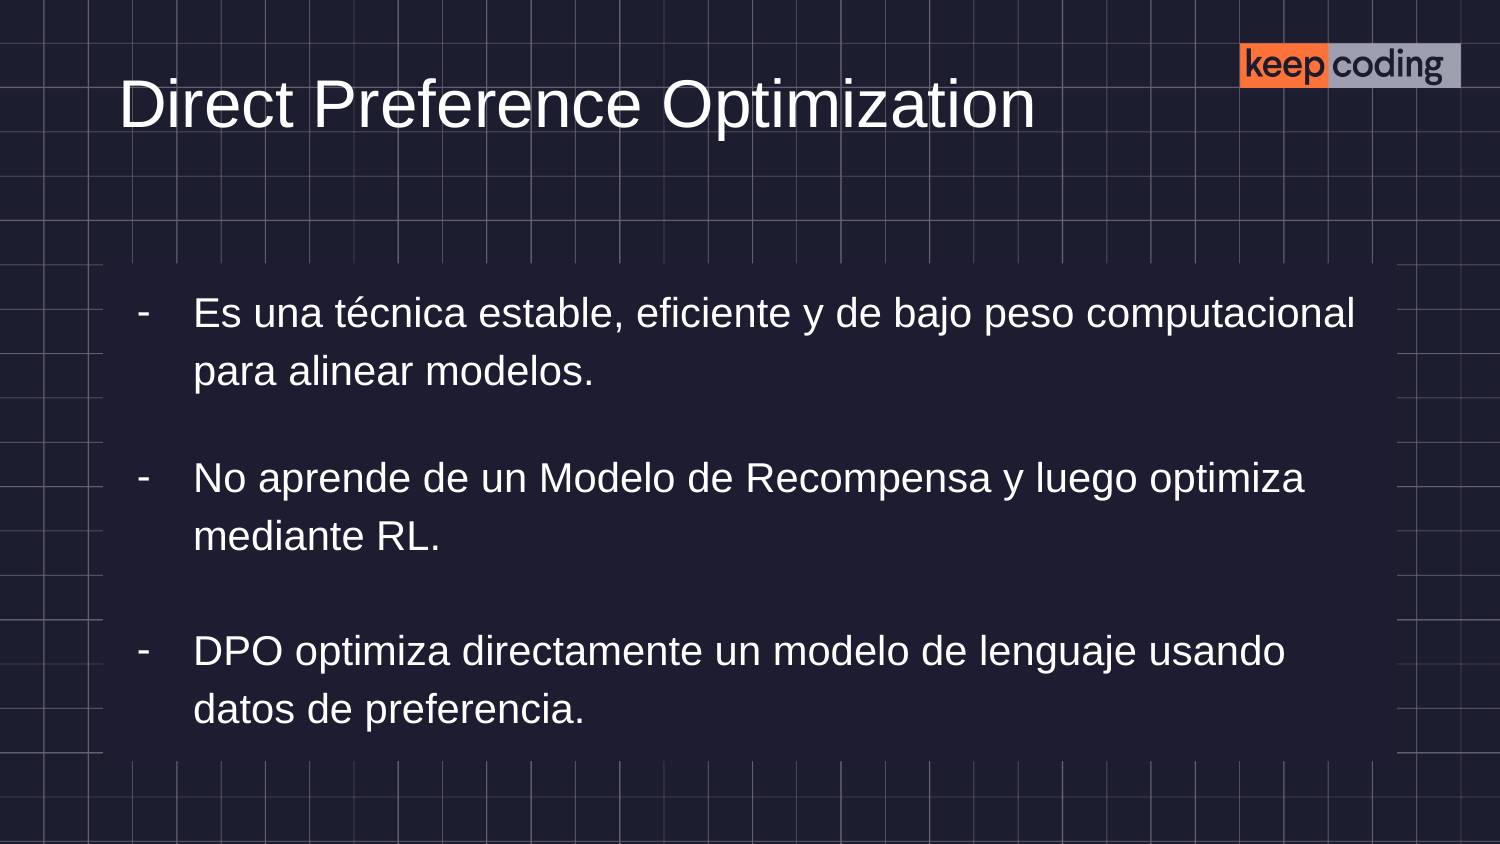

# Direct Preference Optimization

Es una técnica estable, eficiente y de bajo peso computacional para alinear modelos.
No aprende de un Modelo de Recompensa y luego optimiza mediante RL.
DPO optimiza directamente un modelo de lenguaje usando datos de preferencia.